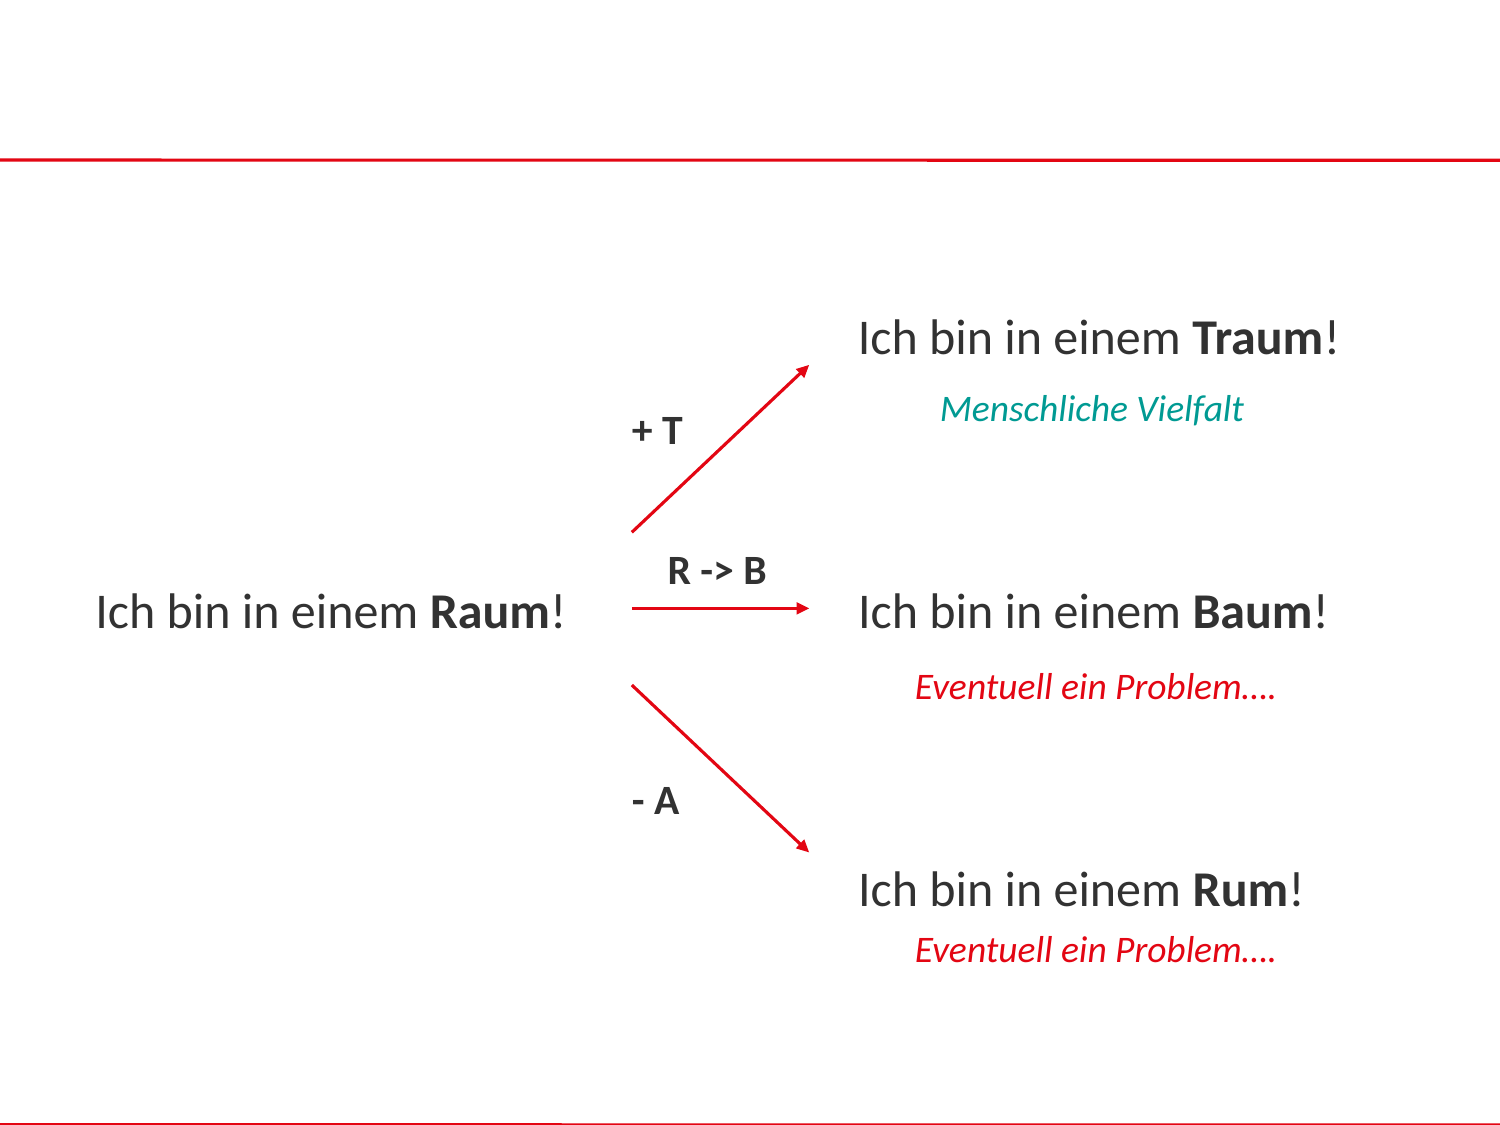

#
Ich bin in einem Traum!
Menschliche Vielfalt
+ T
R -> B
Ich bin in einem Raum!
Ich bin in einem Baum!
Eventuell ein Problem….
- A
Ich bin in einem Rum!
Eventuell ein Problem….